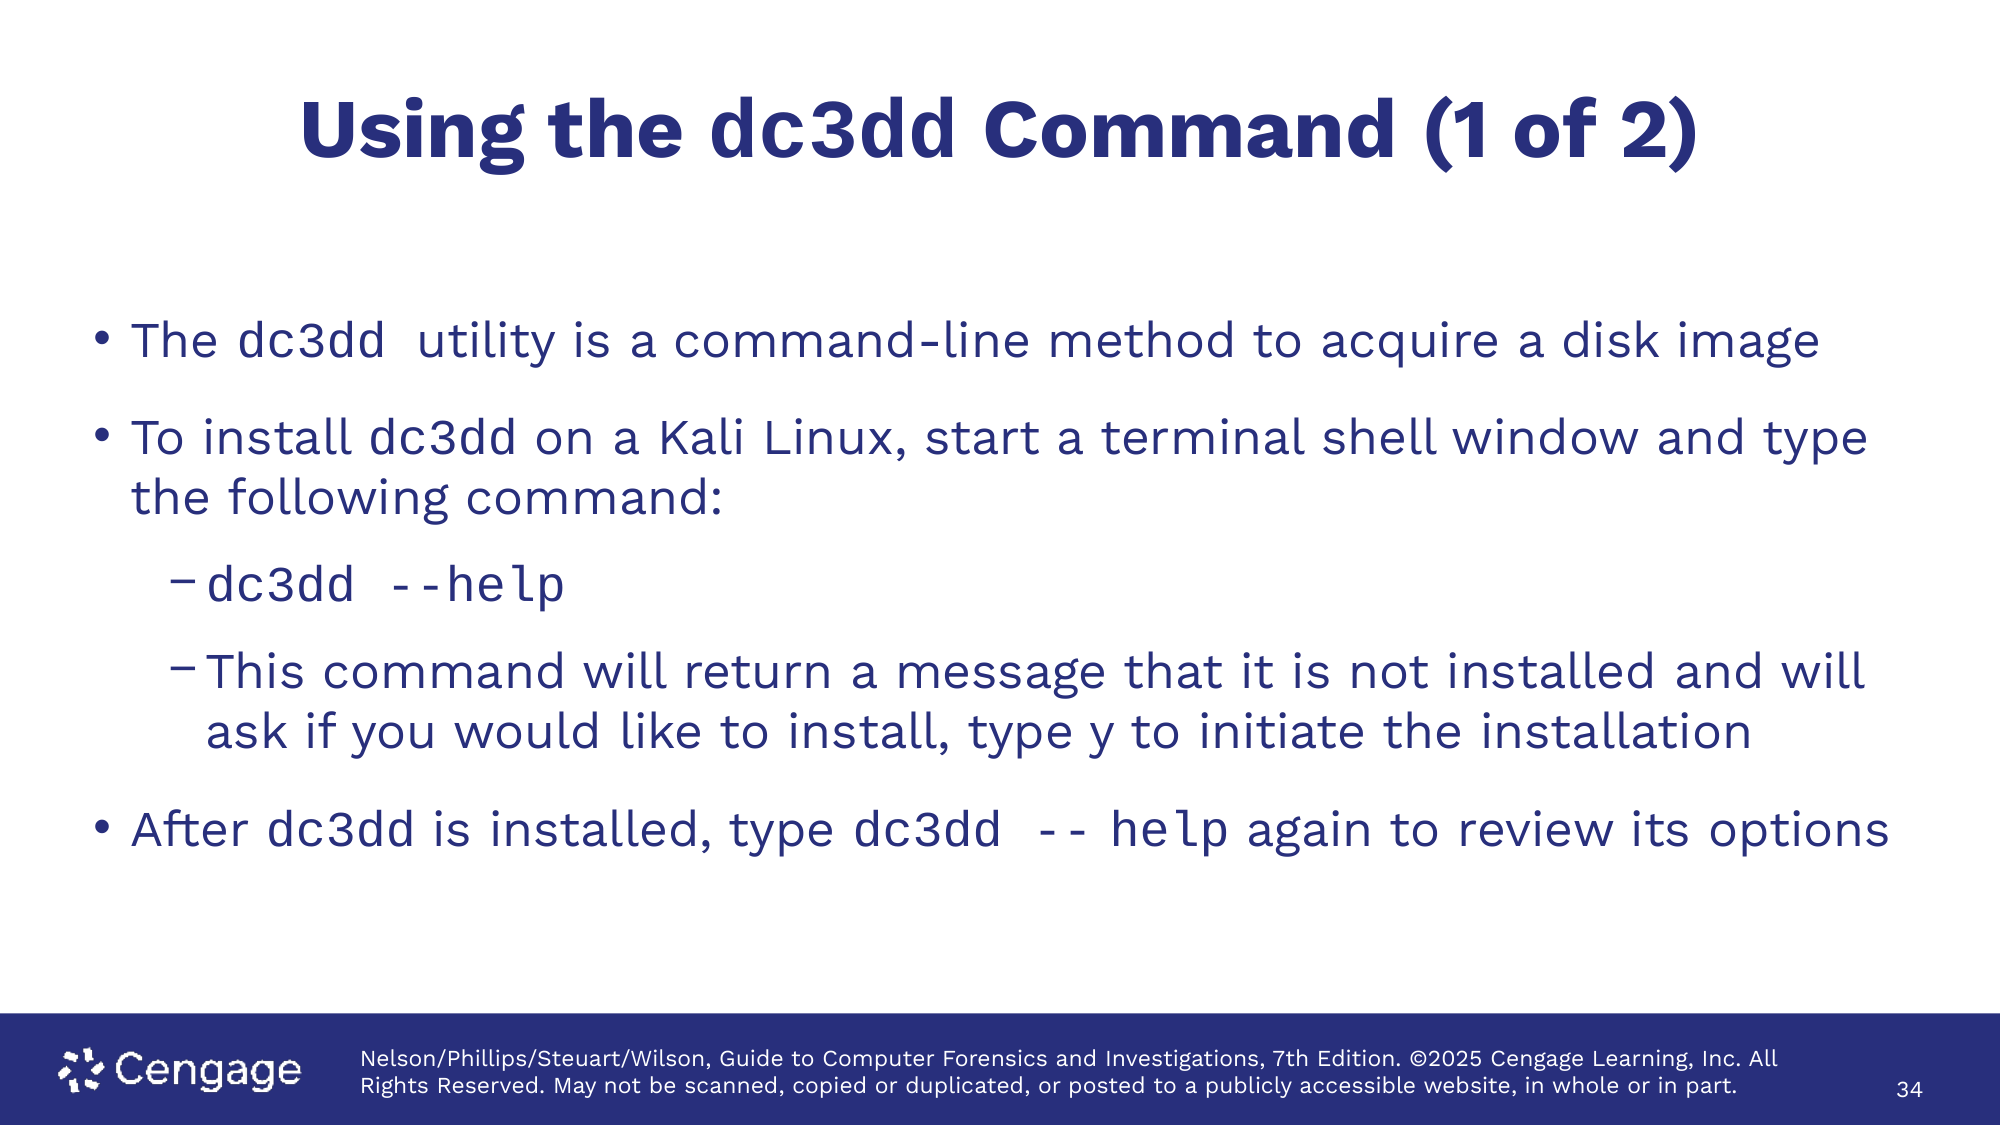

Using the dc3dd Command (1 of 2)
# The dc3dd utility is a command-line method to acquire a disk image
To install dc3dd on a Kali Linux, start a terminal shell window and type the following command:
dc3dd --help
This command will return a message that it is not installed and will ask if you would like to install, type y to initiate the installation
After dc3dd is installed, type dc3dd -- help again to review its options